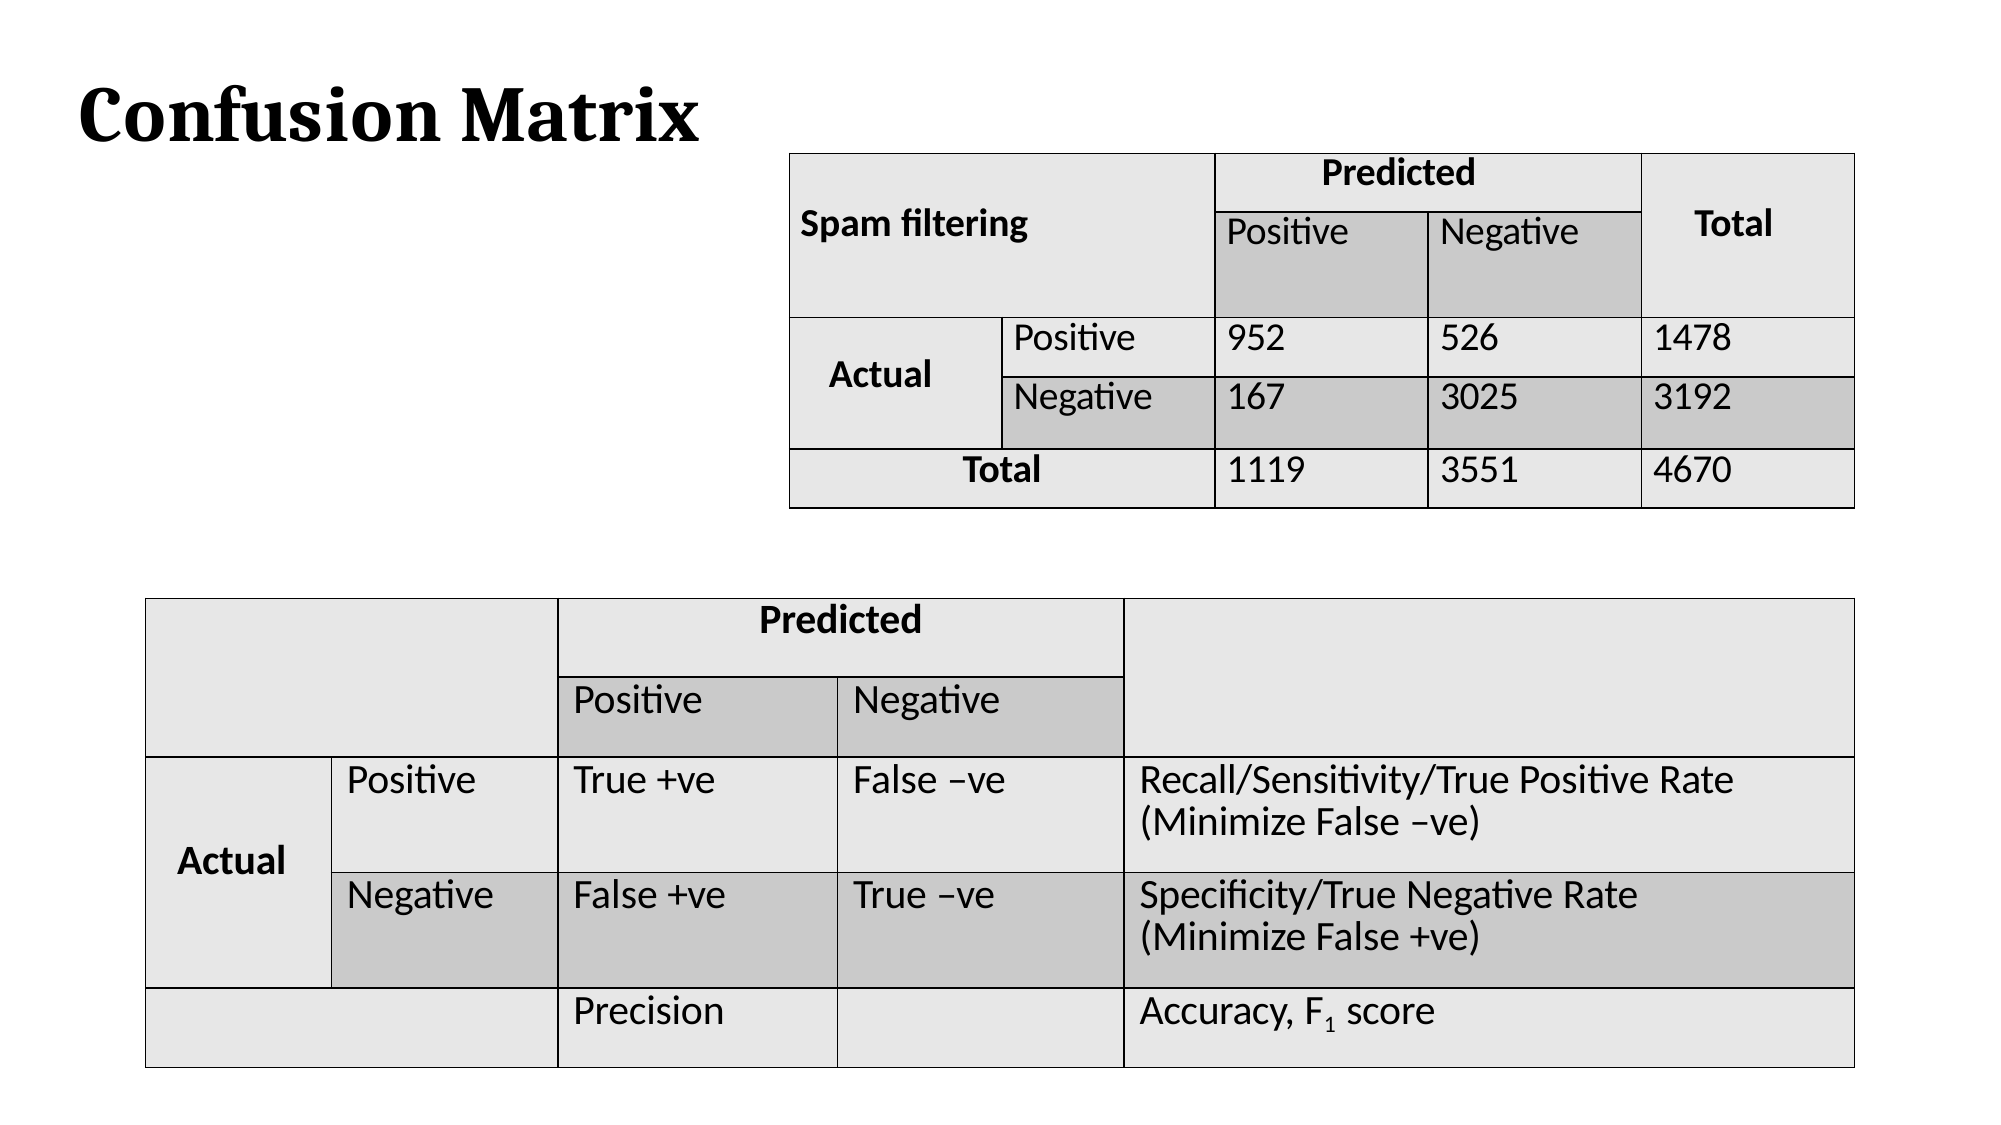

Confusion Matrix
| Spam filtering |  | Predicted |  | Total |
| --- | --- | --- | --- | --- |
|  |  | Positive | Negative |  |
| Actual | Positive | 952 | 526 | 1478 |
|  | Negative | 167 | 3025 | 3192 |
| Total |  | 1119 | 3551 | 4670 |
|  |  | Predicted |  |  |
| --- | --- | --- | --- | --- |
|  |  | Positive | Negative |  |
| Actual | Positive | True +ve | False –ve | Recall/Sensitivity/True Positive Rate (Minimize False –ve) |
|  | Negative | False +ve | True –ve | Specificity/True Negative Rate (Minimize False +ve) |
|  |  | Precision |  | Accuracy, F1 score |